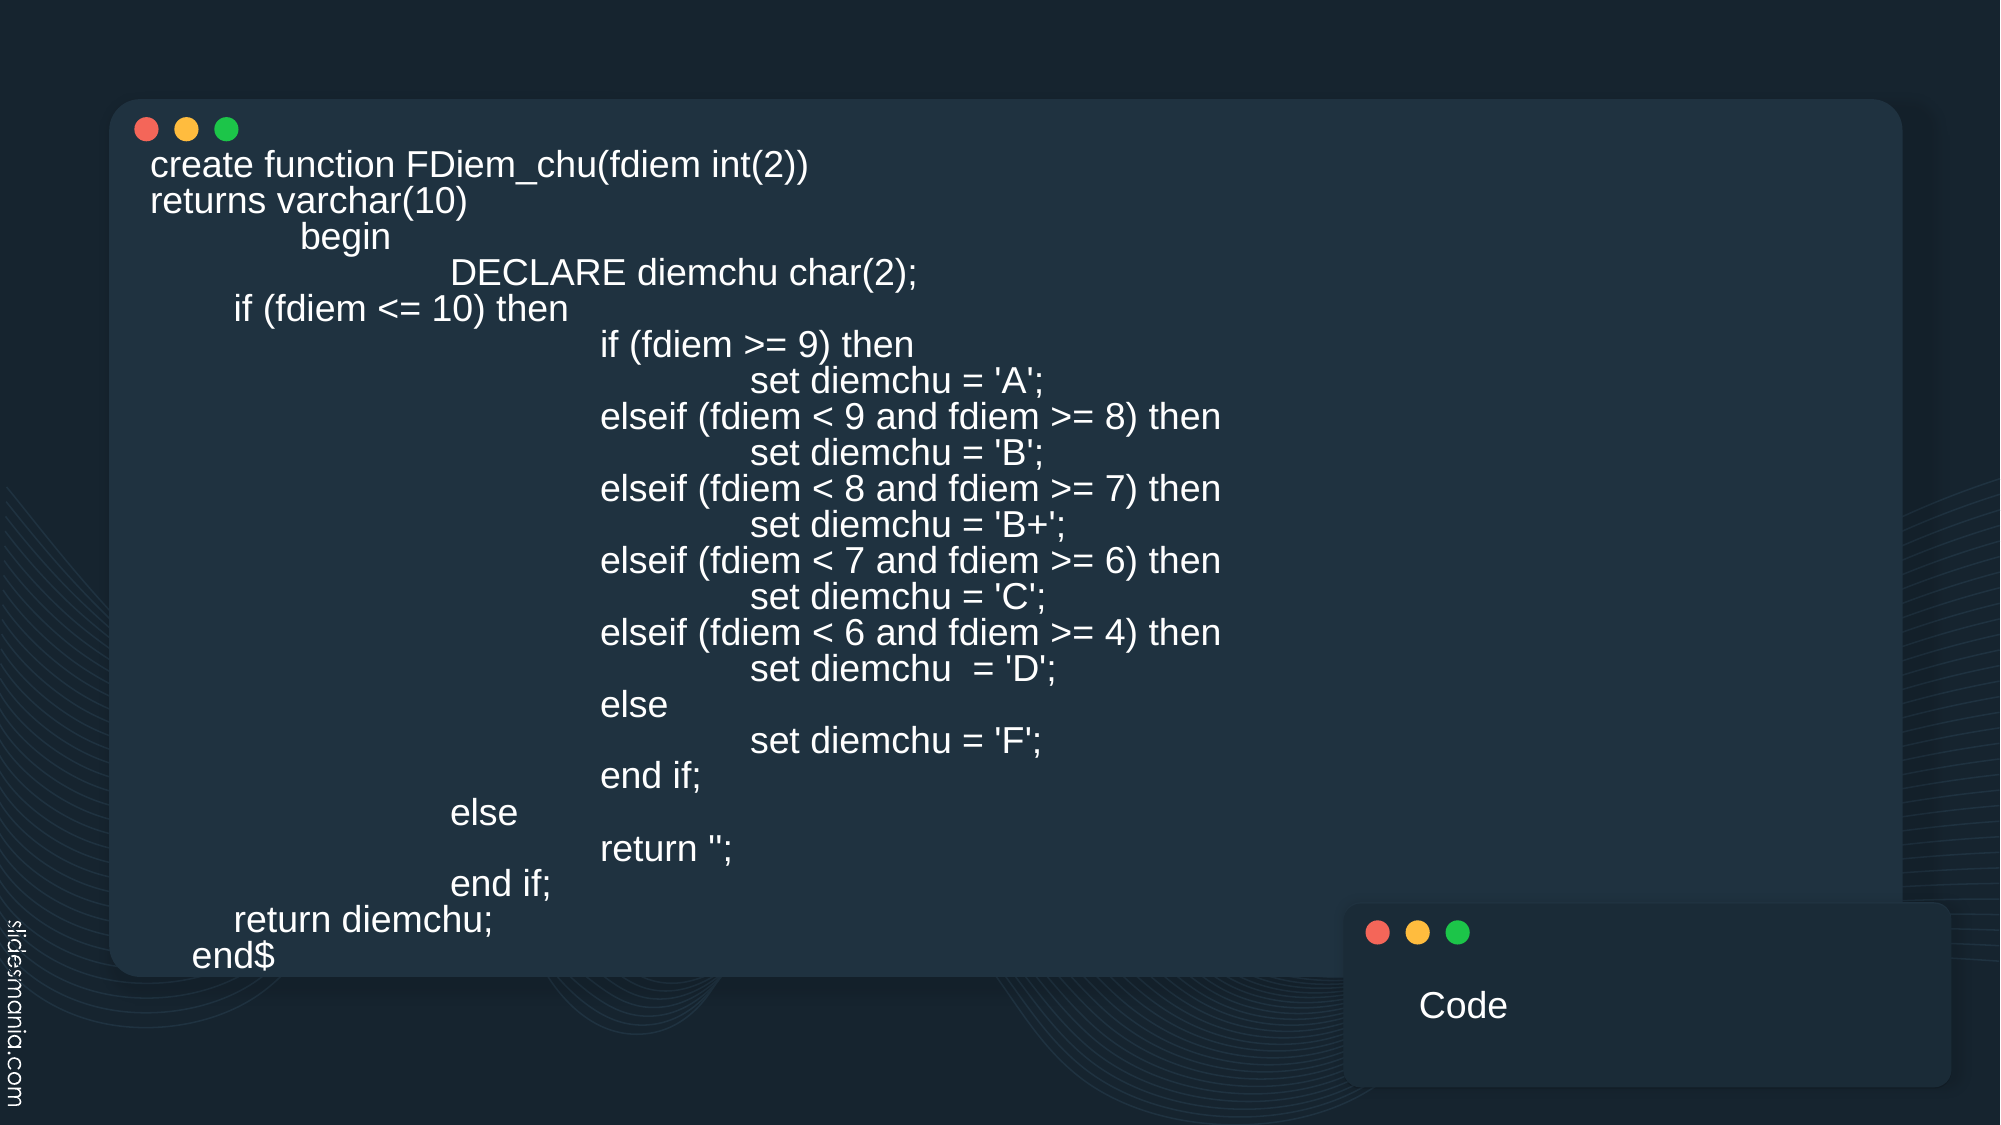

# create function FDiem_chu(fdiem int(2)) returns varchar(10) begin DECLARE diemchu char(2); if (fdiem <= 10) then if (fdiem >= 9) then set diemchu = 'A'; elseif (fdiem < 9 and fdiem >= 8) then set diemchu = 'B'; elseif (fdiem < 8 and fdiem >= 7) then set diemchu = 'B+'; elseif (fdiem < 7 and fdiem >= 6) then set diemchu = 'C'; elseif (fdiem < 6 and fdiem >= 4) then set diemchu  = 'D'; else set diemchu = 'F'; end if; else return ''; end if; return diemchu; end$
Code